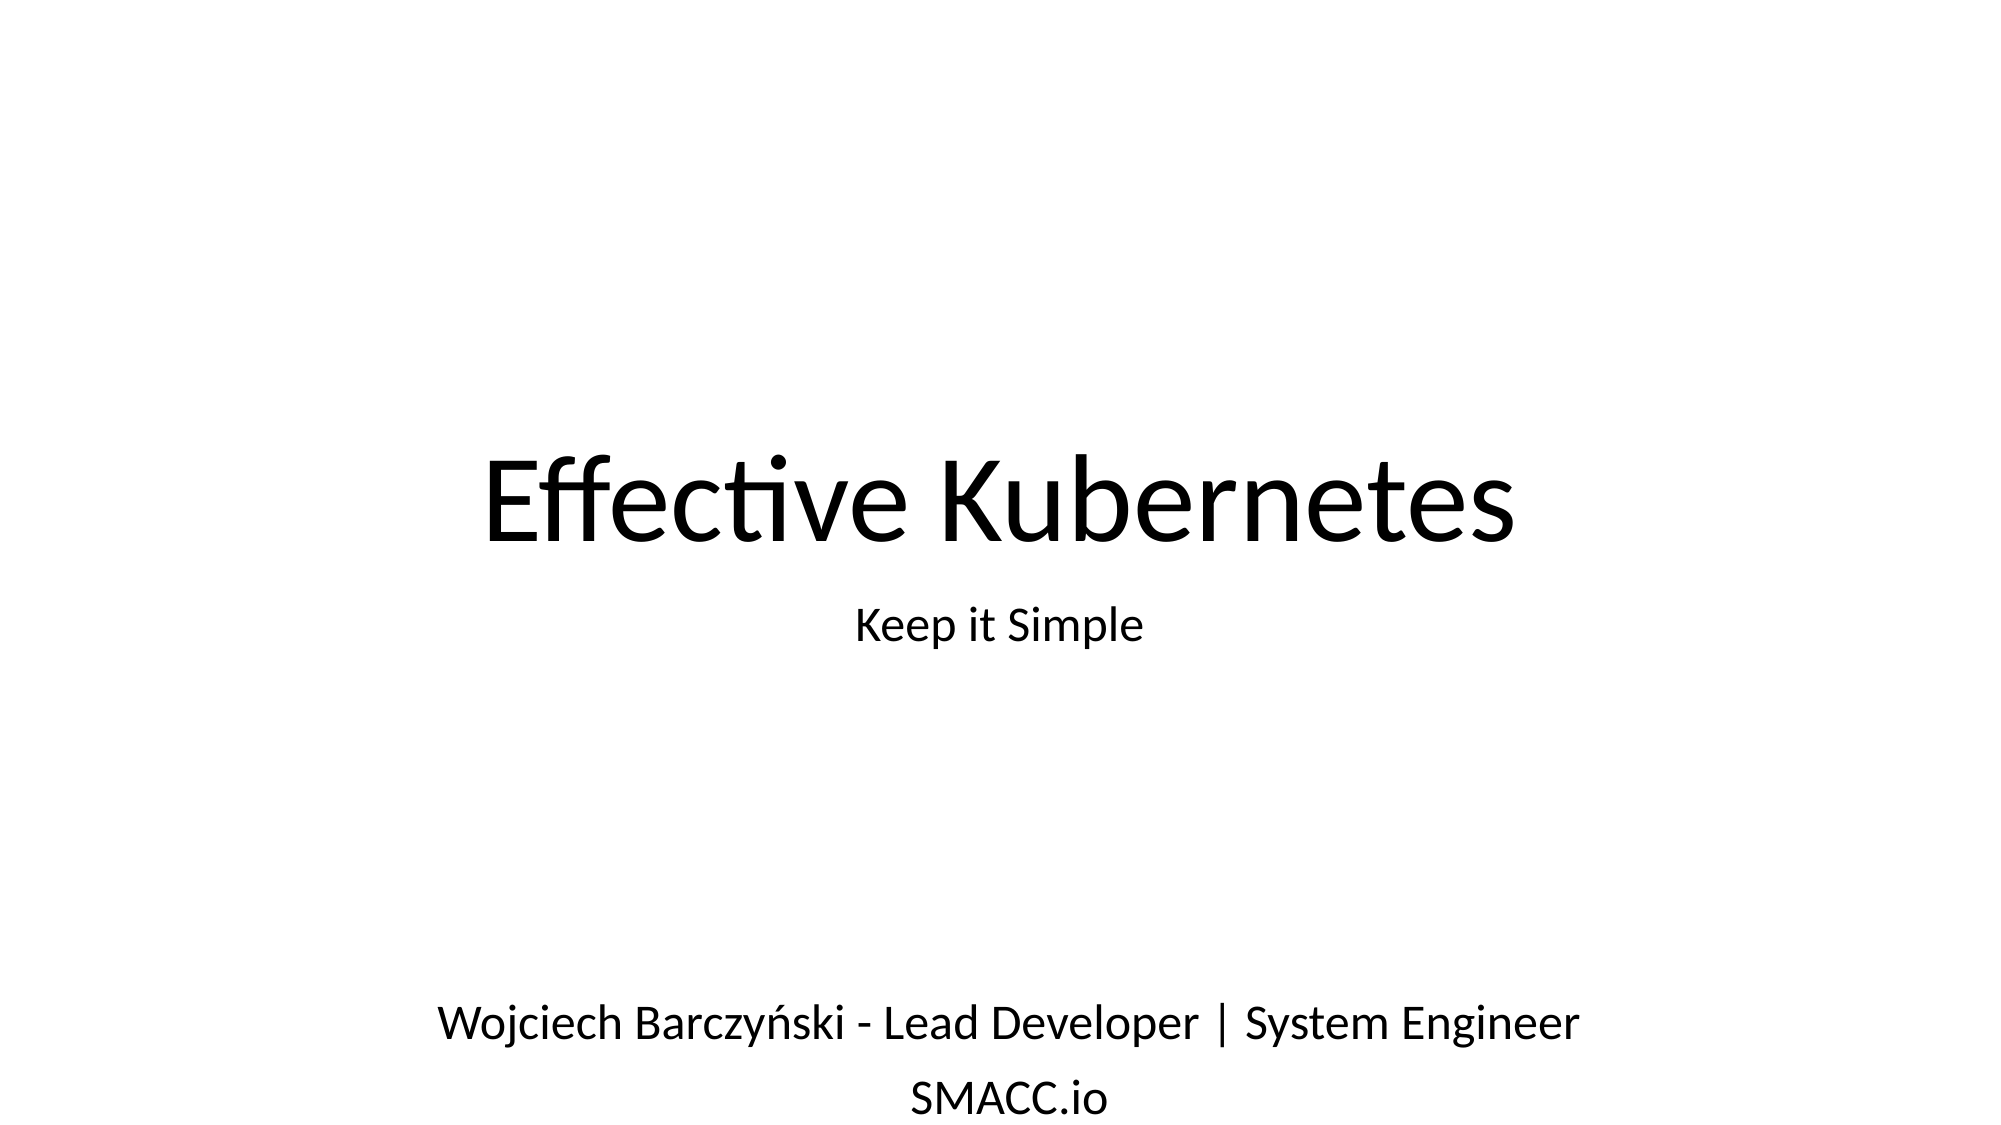

# Effective Kubernetes
Keep it Simple
Wojciech Barczyński - Lead Developer | System Engineer
SMACC.io